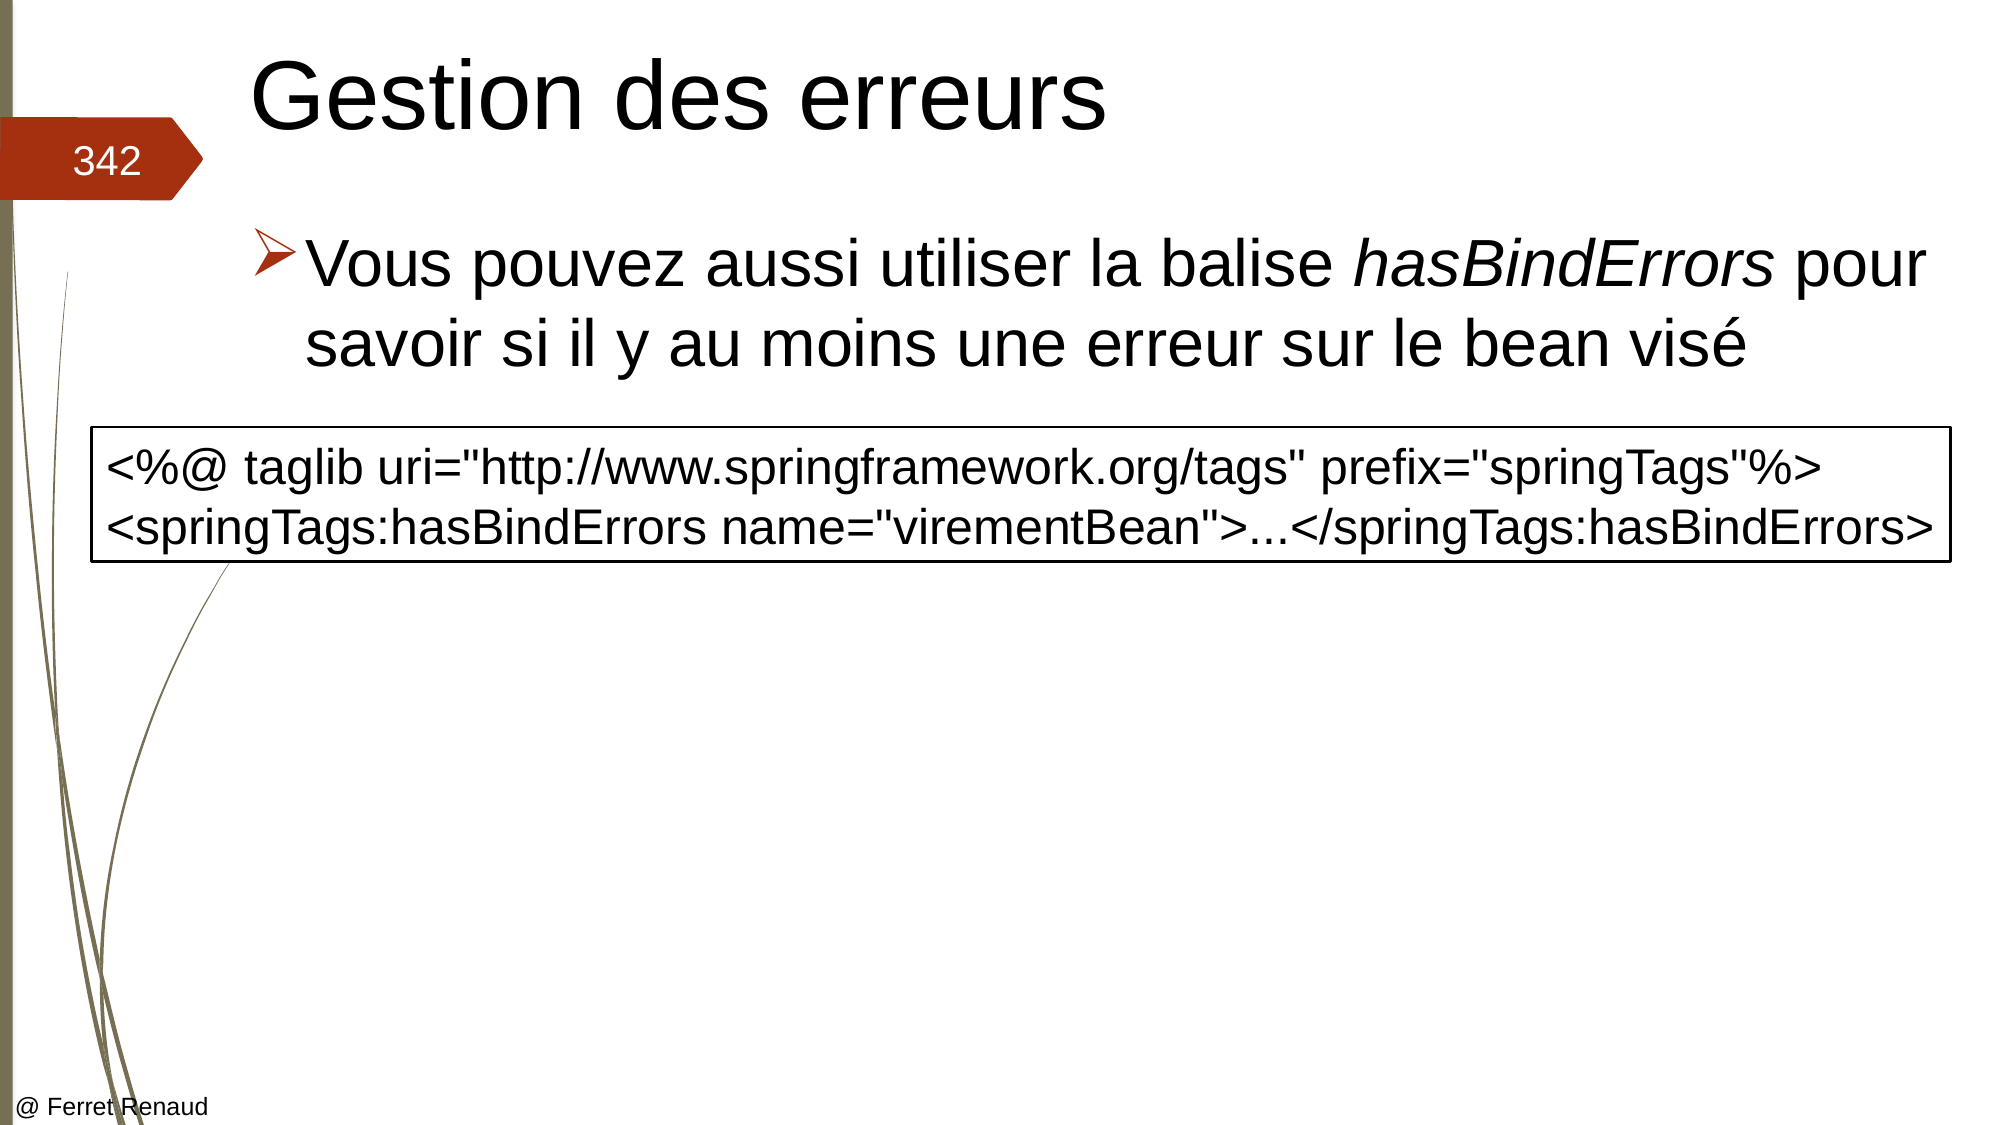

# Gestion des erreurs
342
Vous pouvez aussi utiliser la balise hasBindErrors pour savoir si il y au moins une erreur sur le bean visé

<%@ taglib uri="http://www.springframework.org/tags" prefix="springTags"%>
<springTags:hasBindErrors name="virementBean">...</springTags:hasBindErrors>
@ Ferret Renaud